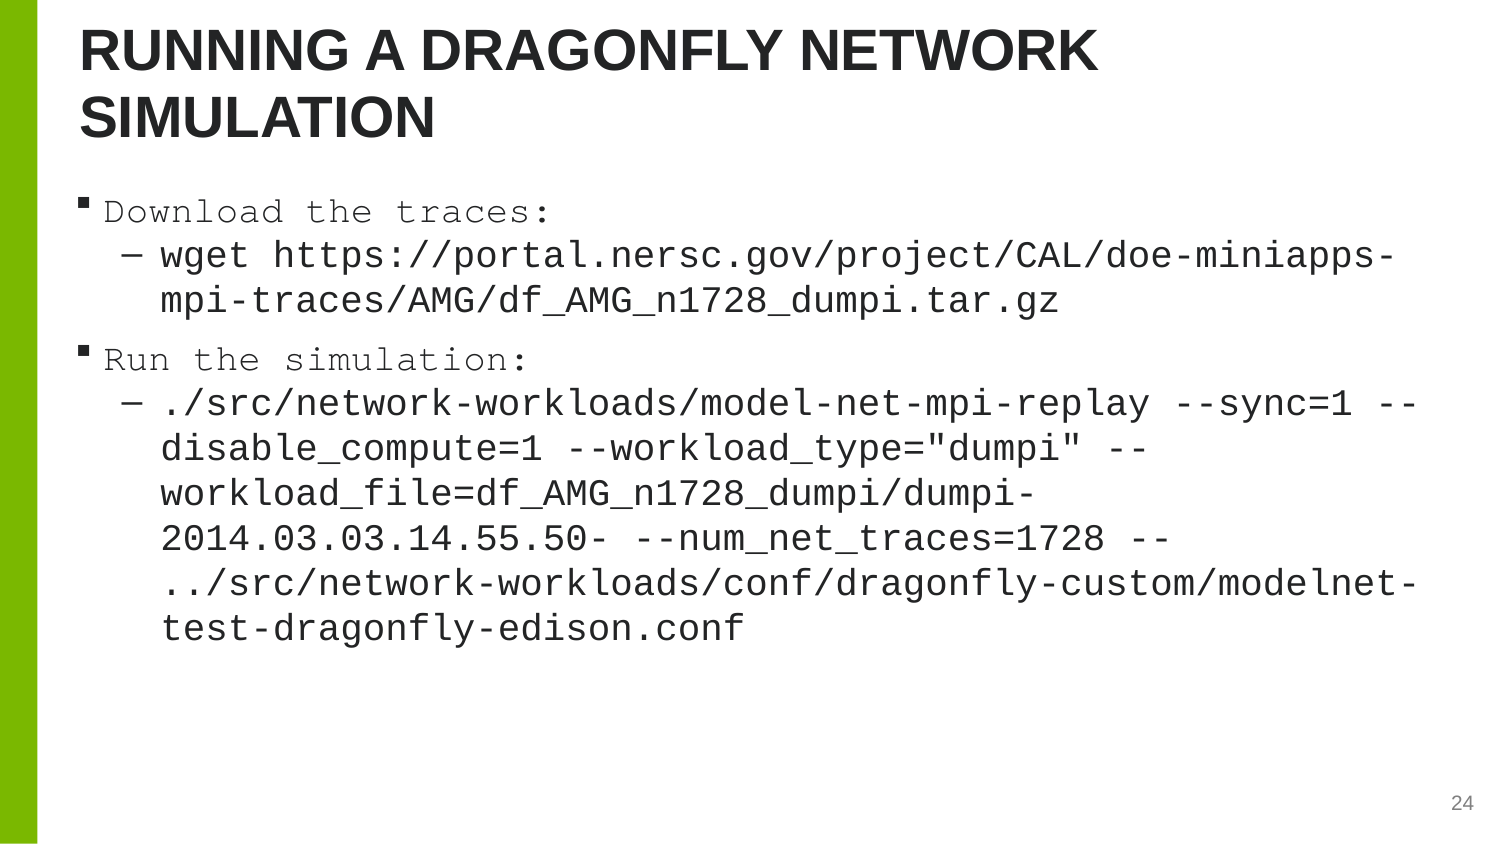

# Running a dragonfly network simulation
Download the traces:
wget https://portal.nersc.gov/project/CAL/doe-miniapps-mpi-traces/AMG/df_AMG_n1728_dumpi.tar.gz
Run the simulation:
./src/network-workloads/model-net-mpi-replay --sync=1 --disable_compute=1 --workload_type="dumpi" --workload_file=df_AMG_n1728_dumpi/dumpi-2014.03.03.14.55.50- --num_net_traces=1728 -- ../src/network-workloads/conf/dragonfly-custom/modelnet-test-dragonfly-edison.conf
24